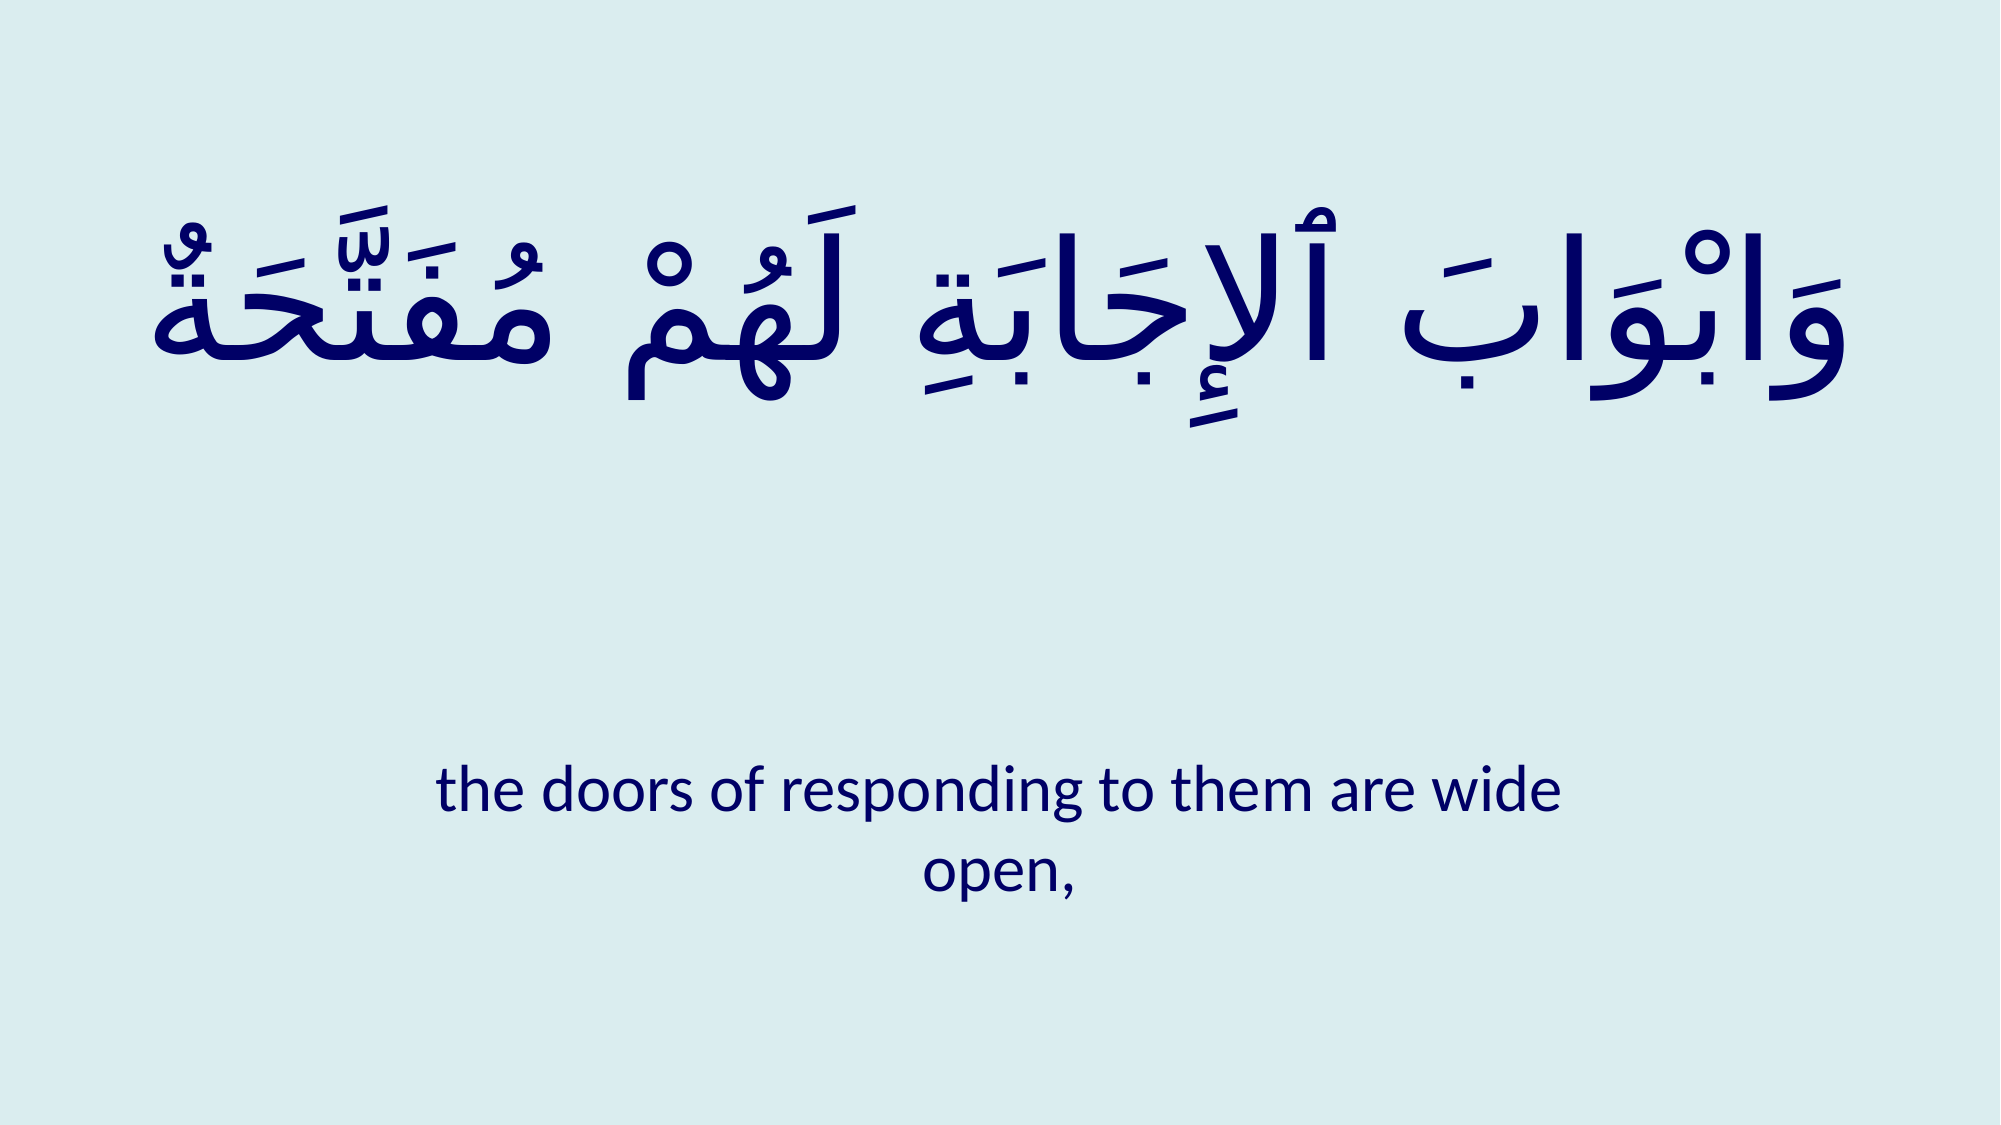

# وَابْوَابَ ٱلإِجَابَةِ لَهُمْ مُفَتَّحَةٌ
the doors of responding to them are wide open,